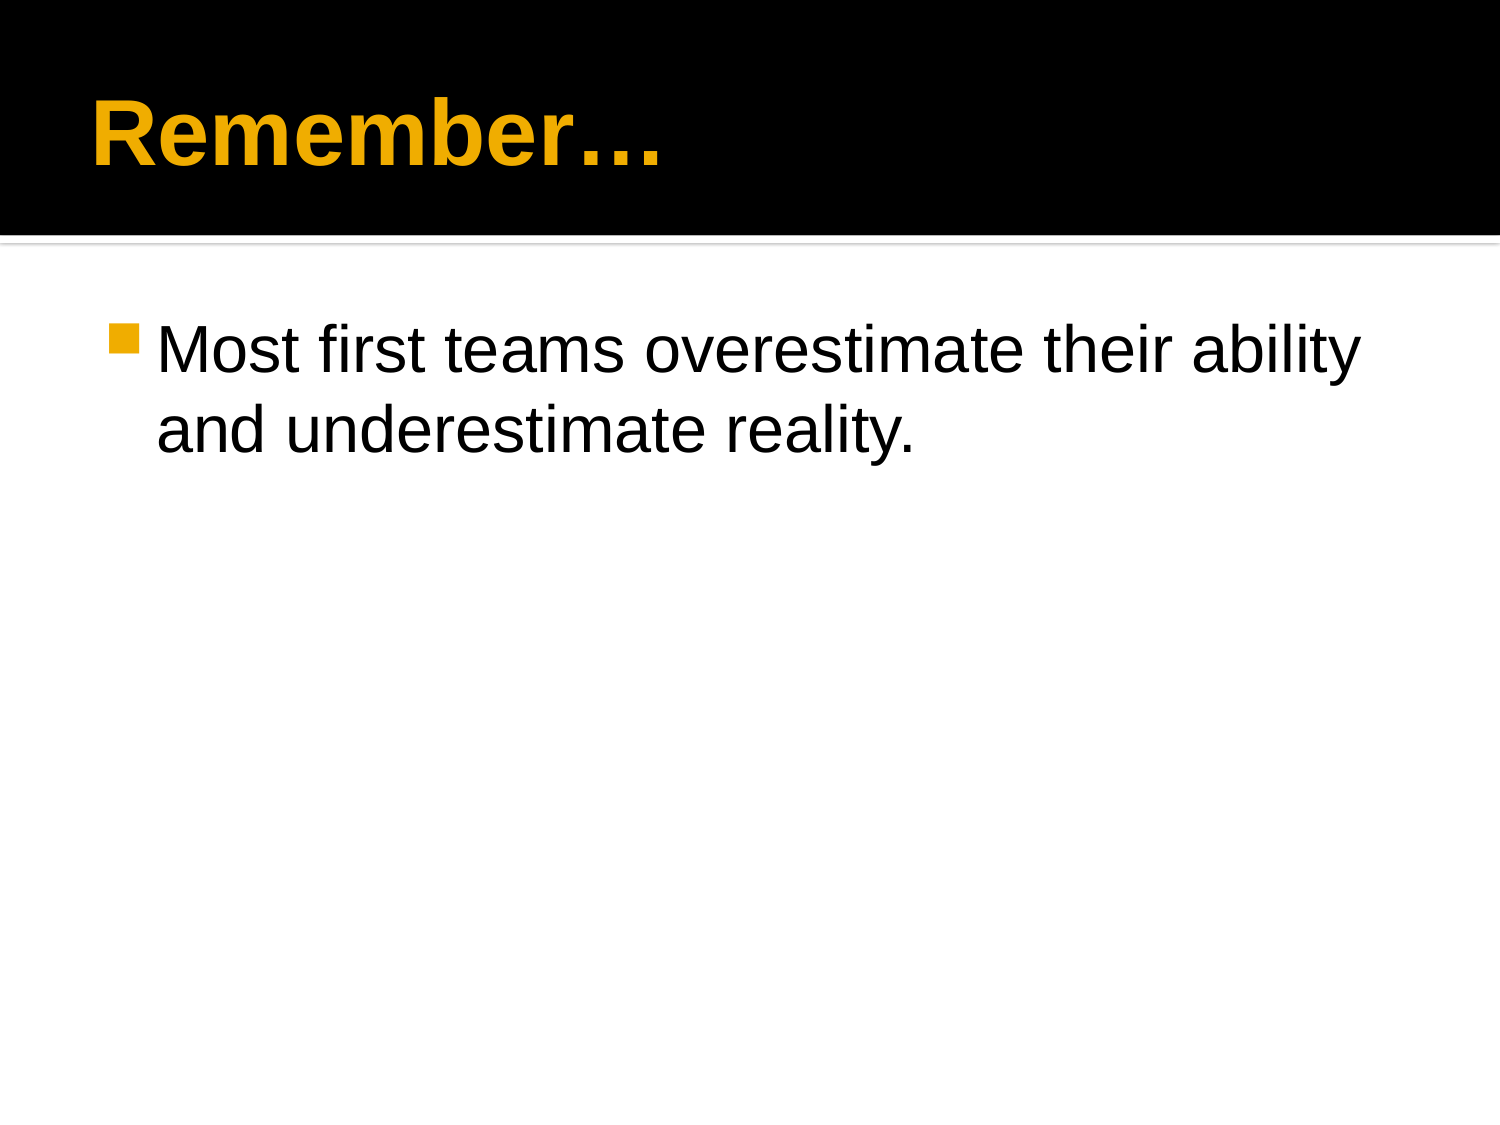

# Remember…
Most first teams overestimate their ability and underestimate reality.